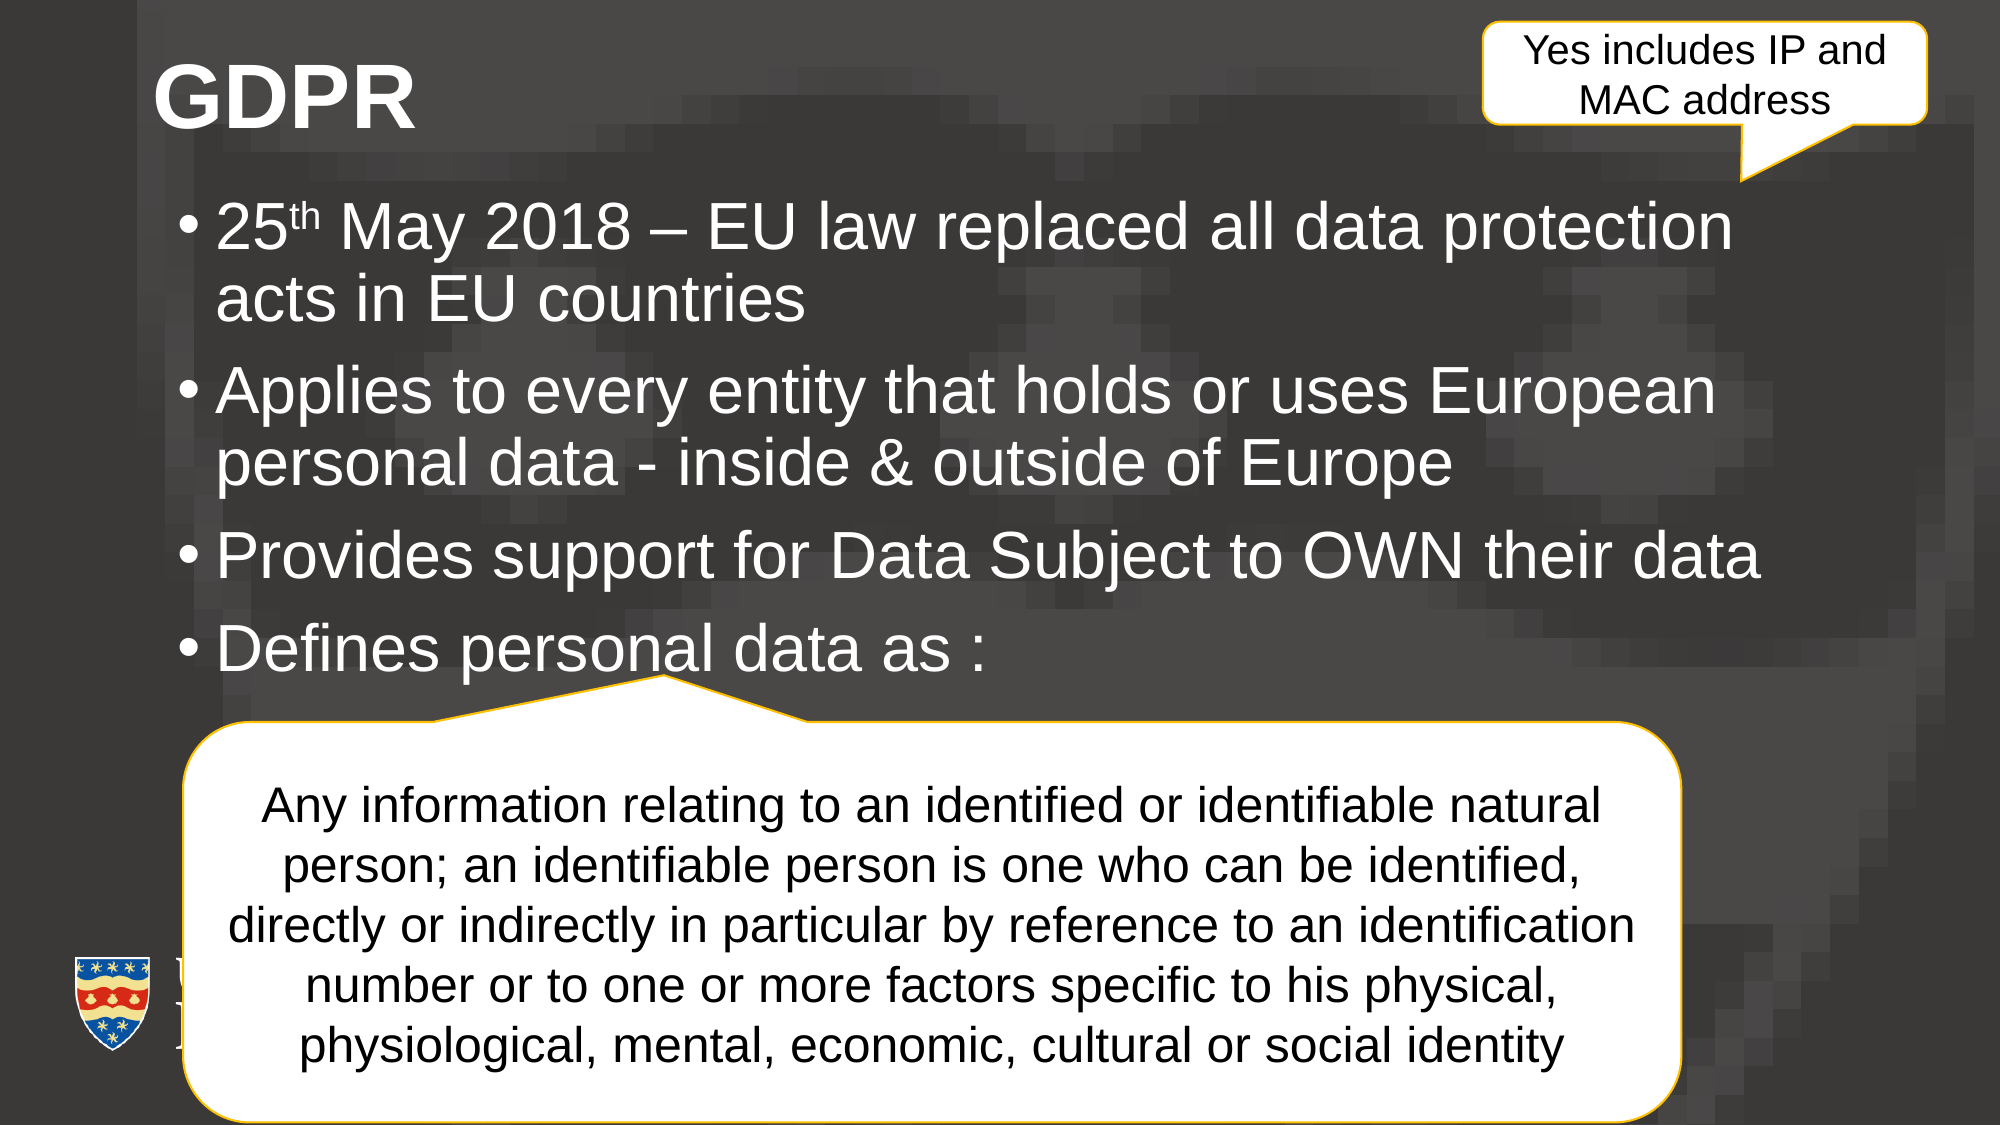

# GDPR
Yes includes IP and MAC address
25th May 2018 – EU law replaced all data protection acts in EU countries
Applies to every entity that holds or uses European personal data - inside & outside of Europe
Provides support for Data Subject to OWN their data
Defines personal data as :
Any information relating to an identified or identifiable natural person; an identifiable person is one who can be identified, directly or indirectly in particular by reference to an identification number or to one or more factors specific to his physical, physiological, mental, economic, cultural or social identity